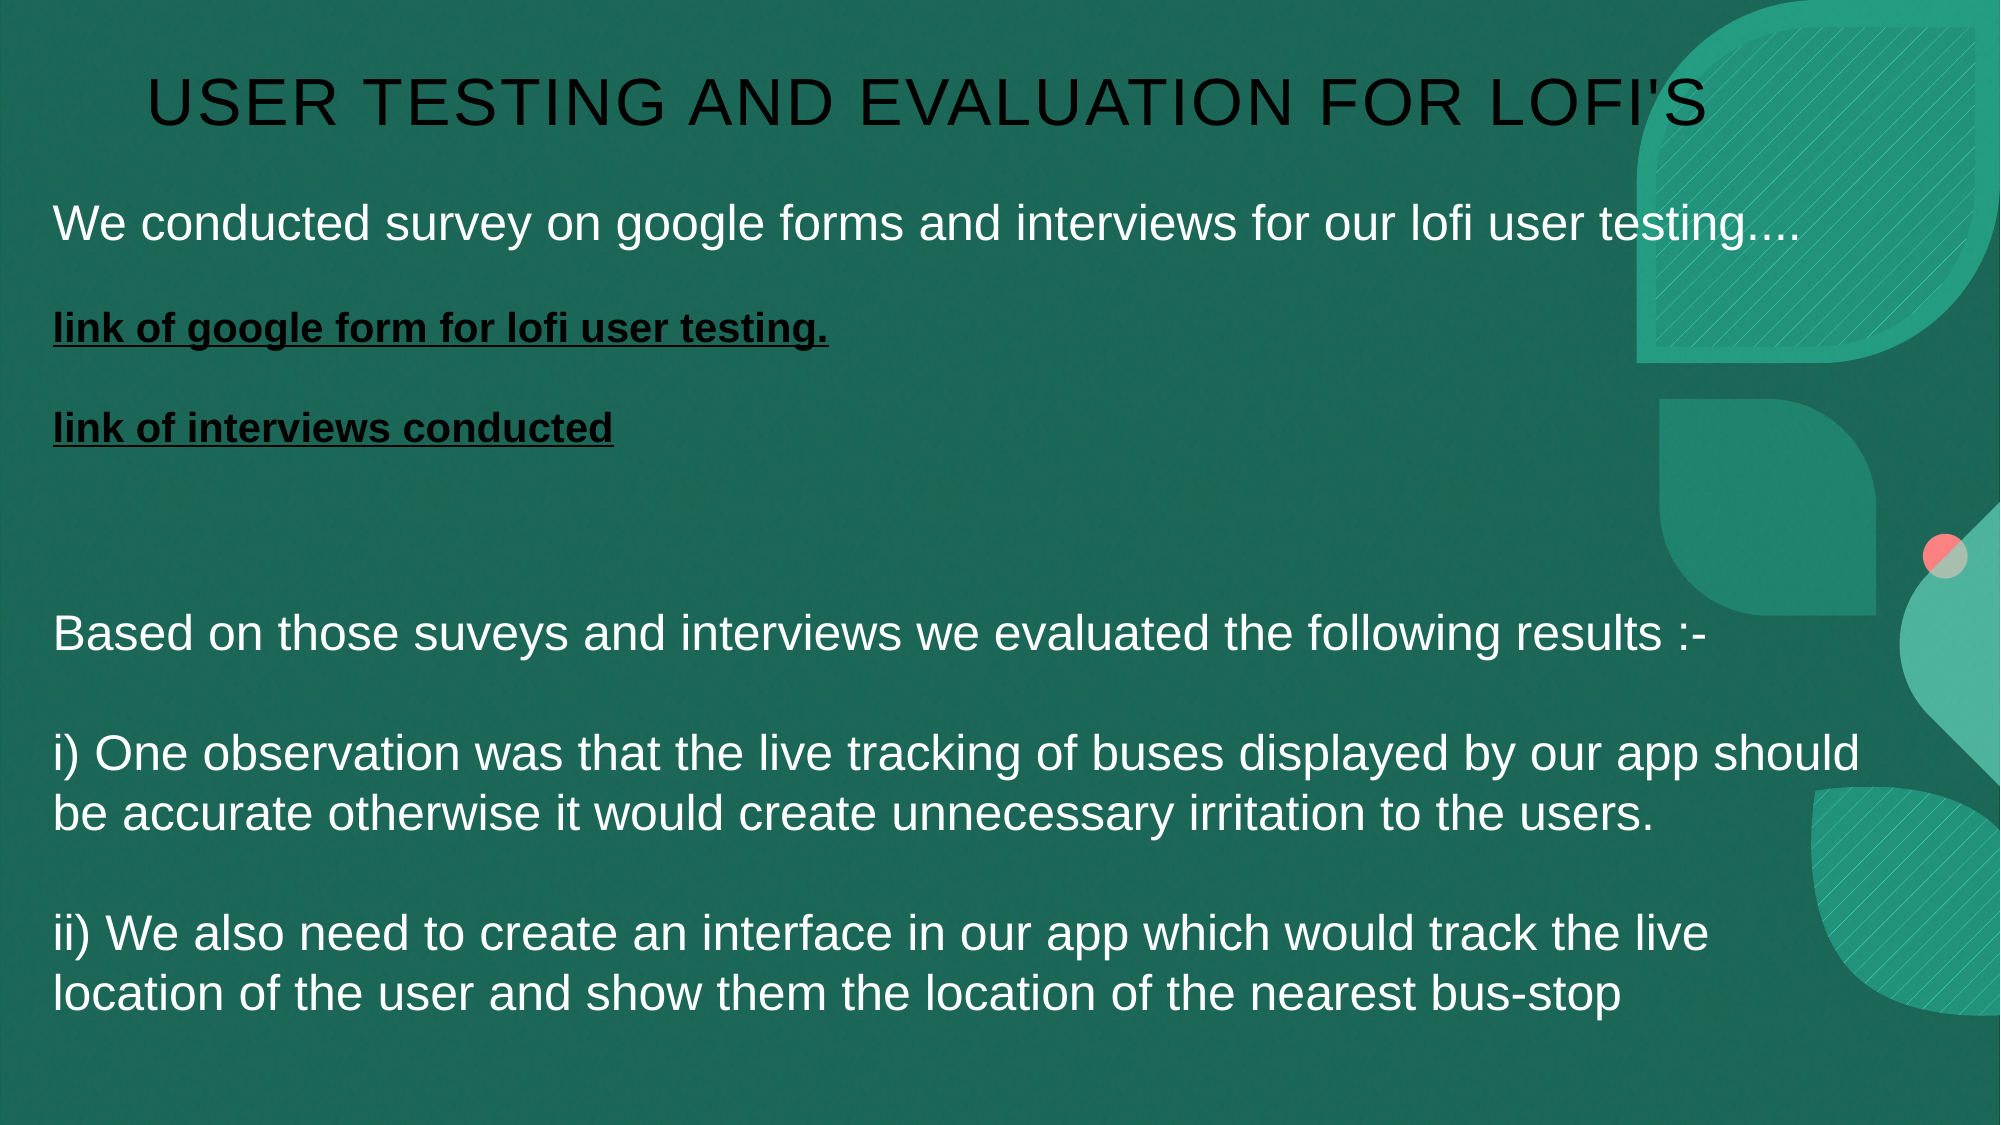

# USER TESTING AND EVALUATION FOR LOFI'S
We conducted survey on google forms and interviews for our lofi user testing....

link of google form for lofi user testing.

link of interviews conducted

Based on those suveys and interviews we evaluated the following results :-

i) One observation was that the live tracking of buses displayed by our app should be accurate otherwise it would create unnecessary irritation to the users.

ii) We also need to create an interface in our app which would track the live location of the user and show them the location of the nearest bus-stop